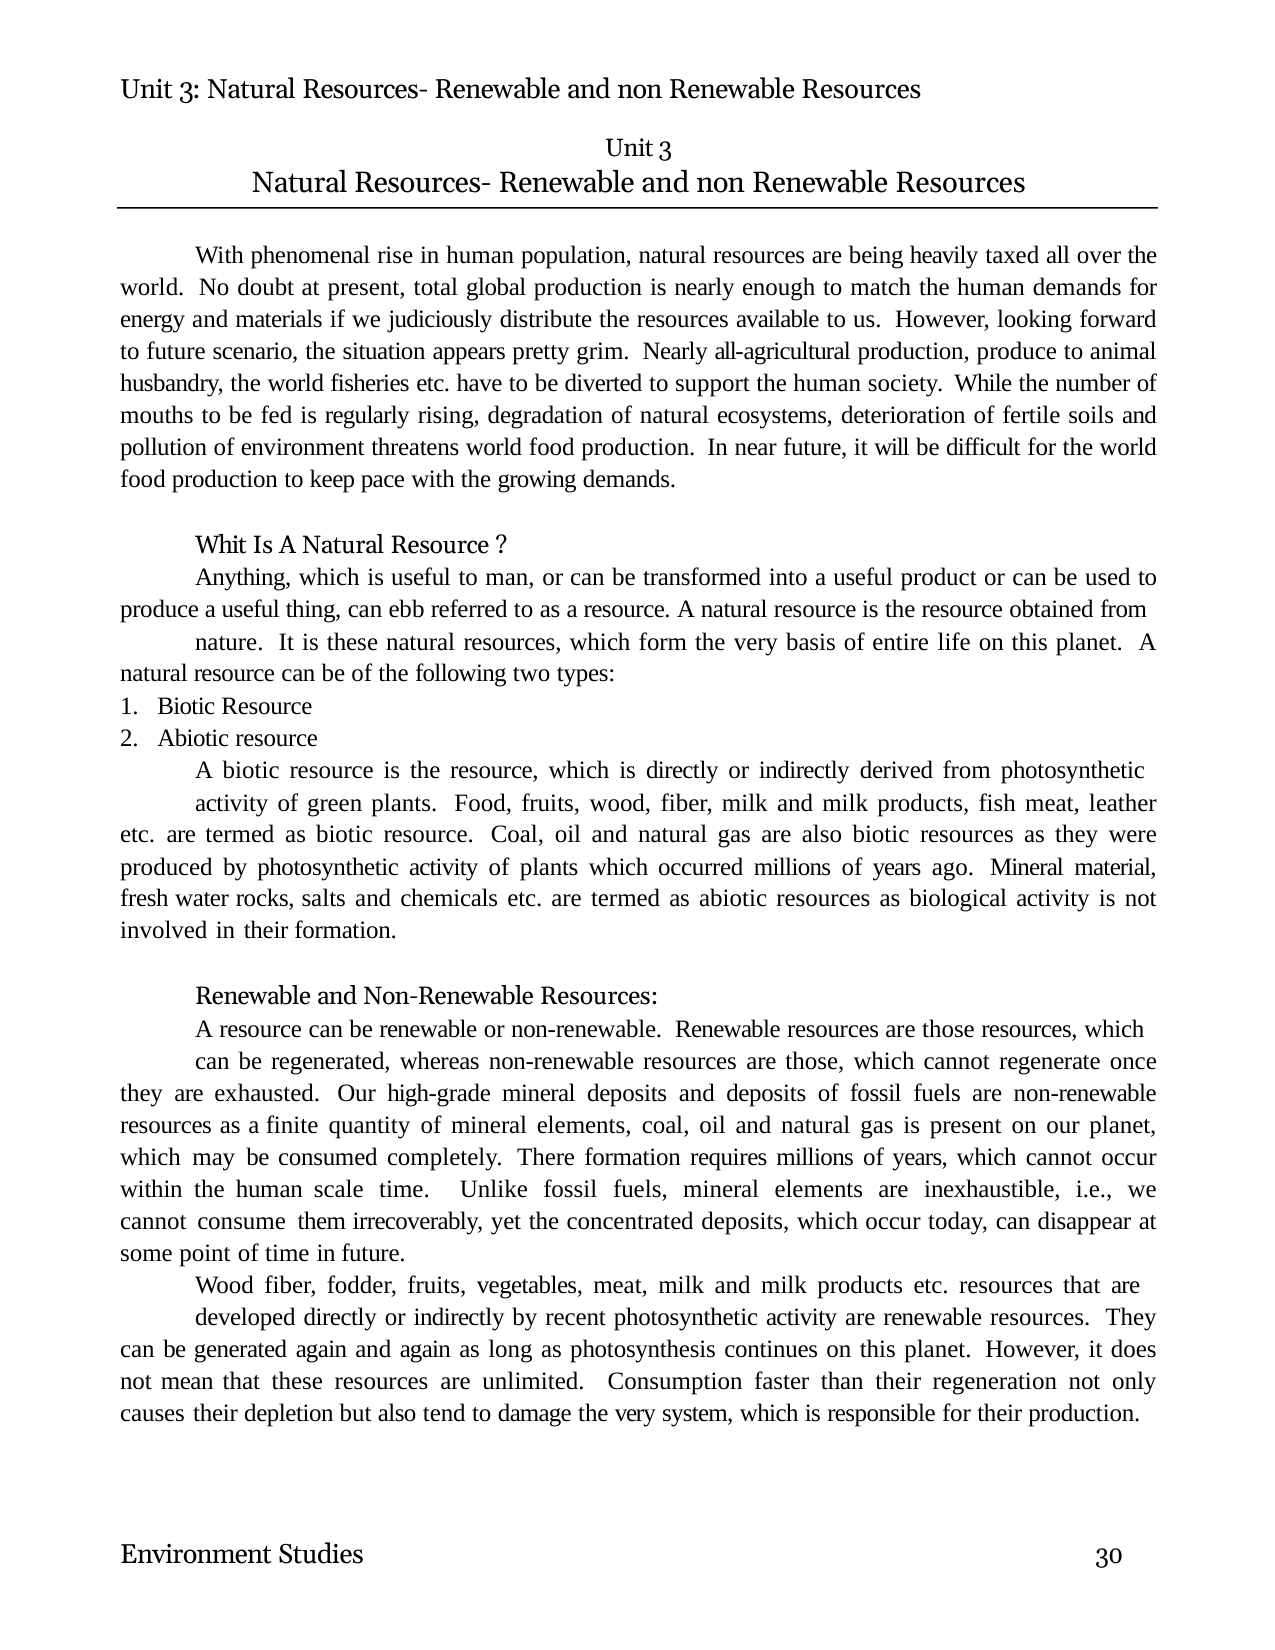

Unit 3: Natural Resources- Renewable and non Renewable Resources
Unit 3
Natural Resources- Renewable and non Renewable Resources

With phenomenal rise in human population, natural resources are being heavily taxed all over the world. No doubt at present, total global production is nearly enough to match the human demands for energy and materials if we judiciously distribute the resources available to us. However, looking forward to future scenario, the situation appears pretty grim. Nearly all-agricultural production, produce to animal husbandry, the world fisheries etc. have to be diverted to support the human society. While the number of mouths to be fed is regularly rising, degradation of natural ecosystems, deterioration of fertile soils and pollution of environment threatens world food production. In near future, it will be difficult for the world food production to keep pace with the growing demands.

Whit Is A Natural Resource ?
Anything, which is useful to man, or can be transformed into a useful product or can be used to produce a useful thing, can ebb referred to as a resource. A natural resource is the resource obtained from
nature. It is these natural resources, which form the very basis of entire life on this planet. A natural resource can be of the following two types:
Biotic Resource
Abiotic resource
A biotic resource is the resource, which is directly or indirectly derived from photosynthetic
activity of green plants. Food, fruits, wood, fiber, milk and milk products, fish meat, leather etc. are termed as biotic resource. Coal, oil and natural gas are also biotic resources as they were produced by photosynthetic activity of plants which occurred millions of years ago. Mineral material, fresh water rocks, salts and chemicals etc. are termed as abiotic resources as biological activity is not involved in their formation.

Renewable and Non-Renewable Resources:
A resource can be renewable or non-renewable. Renewable resources are those resources, which
can be regenerated, whereas non-renewable resources are those, which cannot regenerate once they are exhausted. Our high-grade mineral deposits and deposits of fossil fuels are non-renewable resources as a finite quantity of mineral elements, coal, oil and natural gas is present on our planet, which may be consumed completely. There formation requires millions of years, which cannot occur within the human scale time.  Unlike fossil fuels, mineral elements are inexhaustible, i.e., we cannot consume them irrecoverably, yet the concentrated deposits, which occur today, can disappear at some point of time in future.
Wood fiber, fodder, fruits, vegetables, meat, milk and milk products etc. resources that are
developed directly or indirectly by recent photosynthetic activity are renewable resources. They can be generated again and again as long as photosynthesis continues on this planet. However, it does not mean that these resources are unlimited.  Consumption faster than their regeneration not only causes their depletion but also tend to damage the very system, which is responsible for their production.

Environment Studies
30